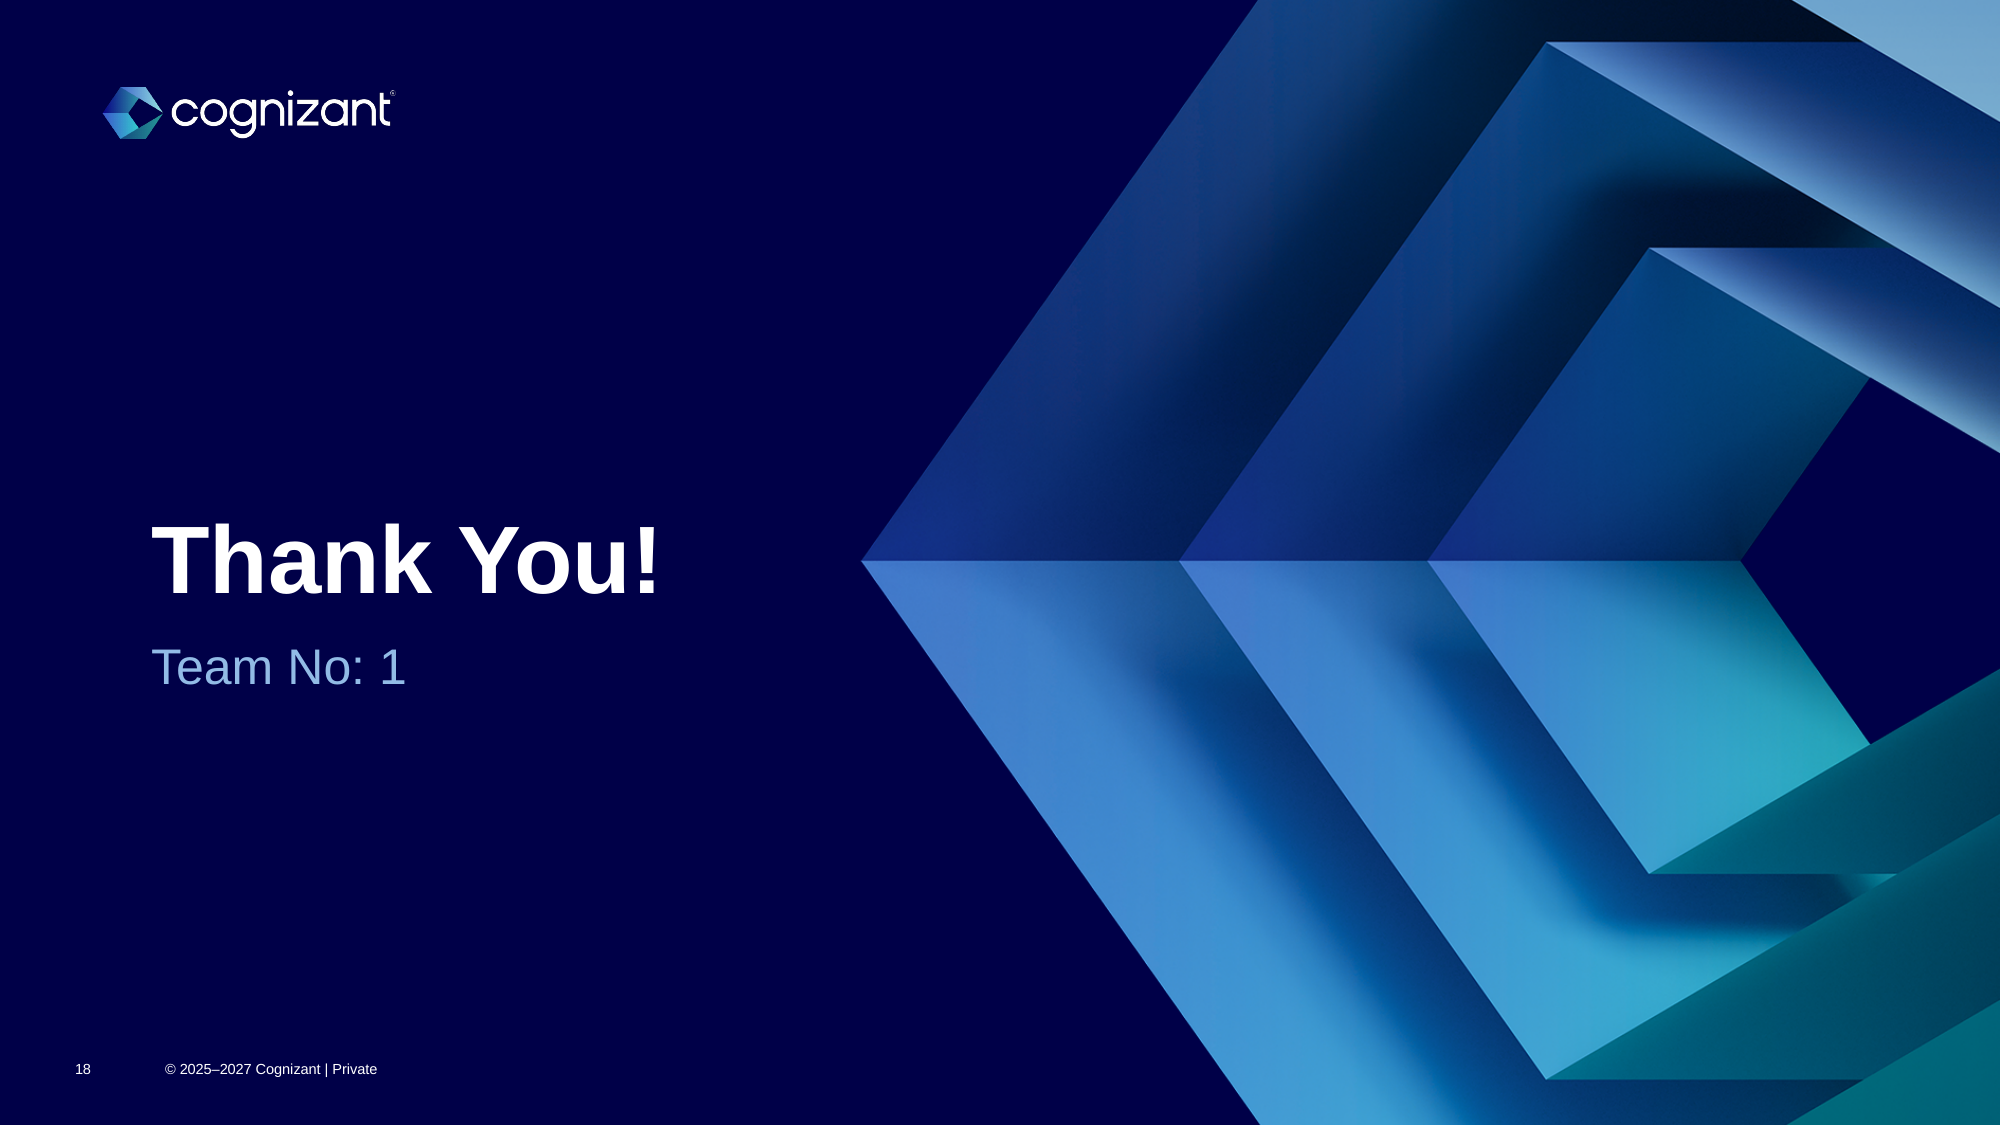

# Thank You!
Team No: 1
18
© 2025–2027 Cognizant | Private